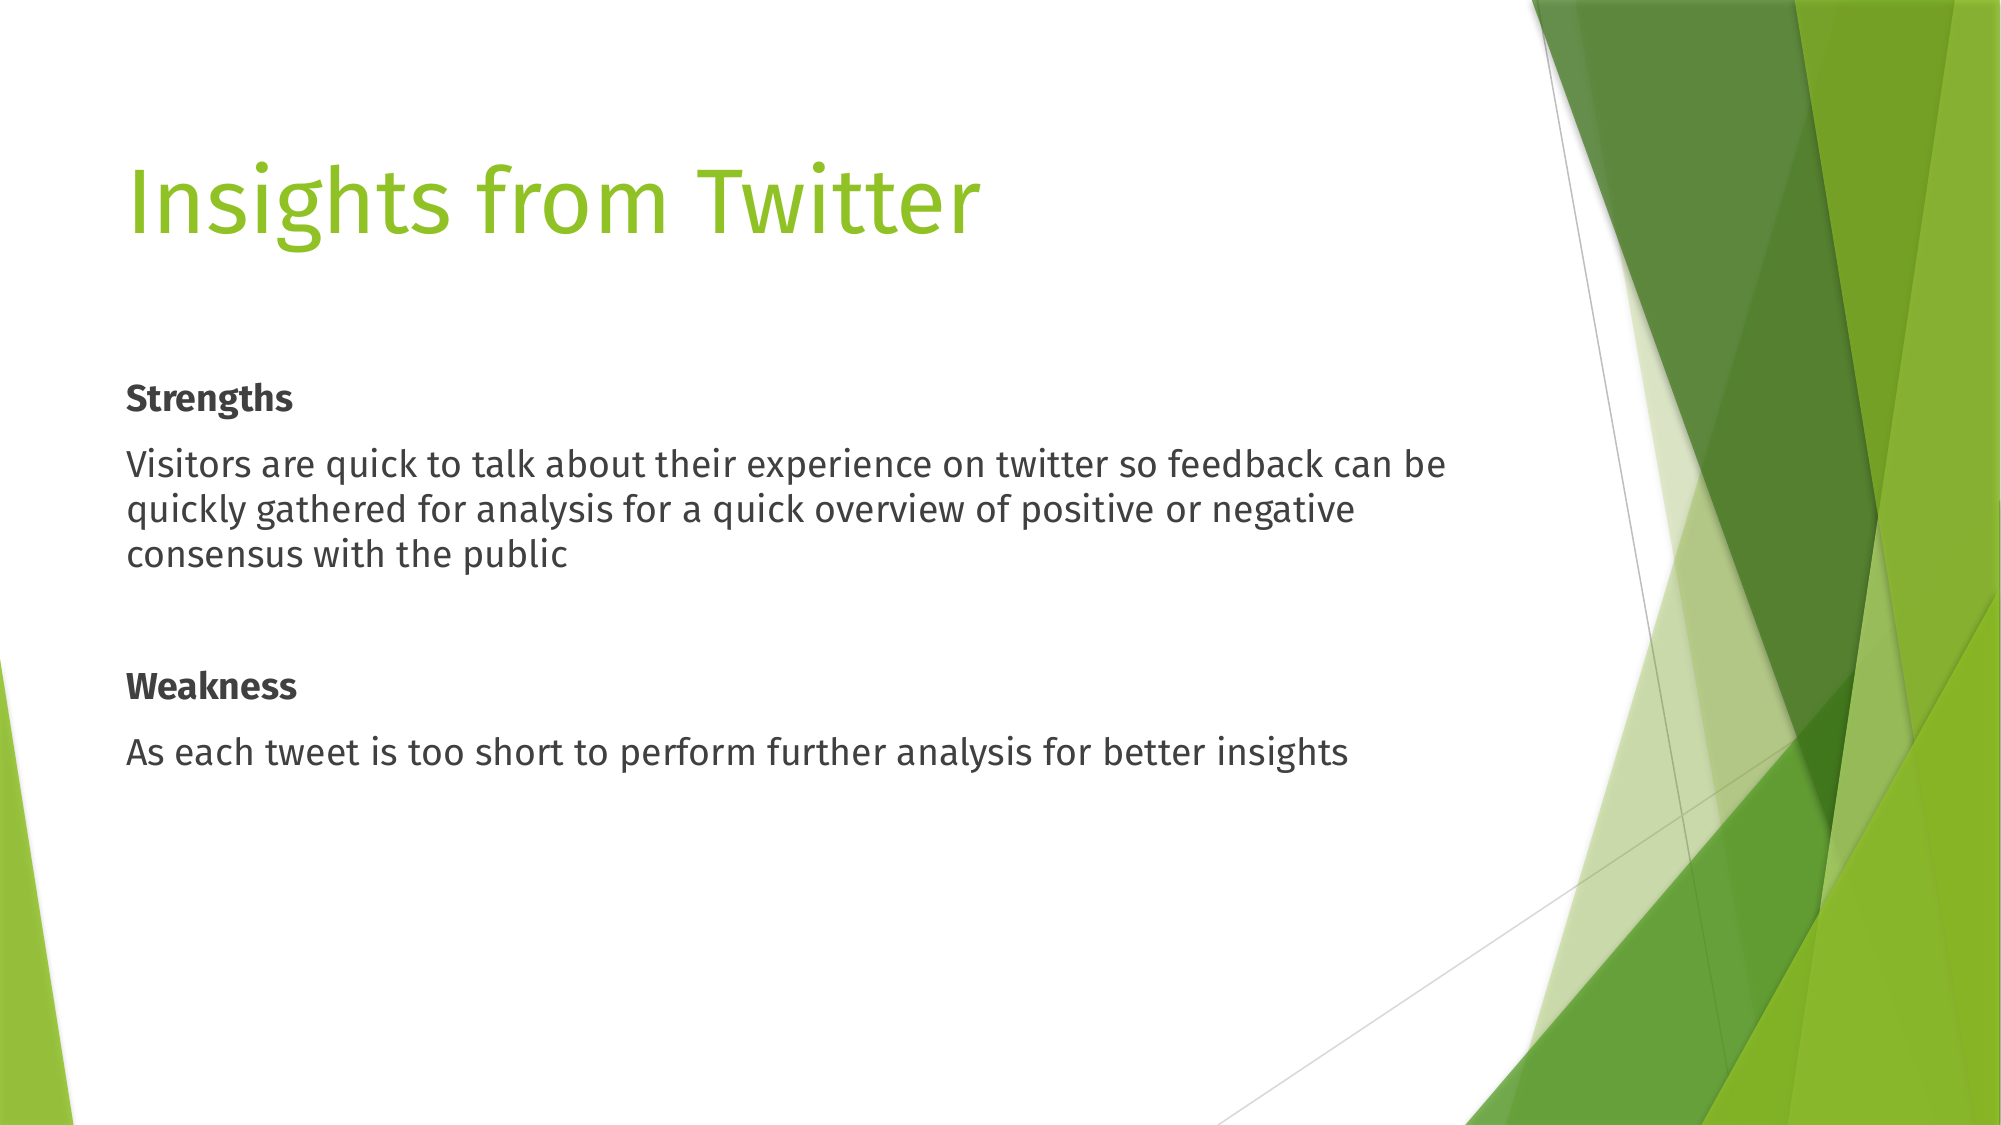

# Insights from Twitter
Strengths
Visitors are quick to talk about their experience on twitter so feedback can be quickly gathered for analysis for a quick overview of positive or negative consensus with the public

Weakness
As each tweet is too short to perform further analysis for better insights